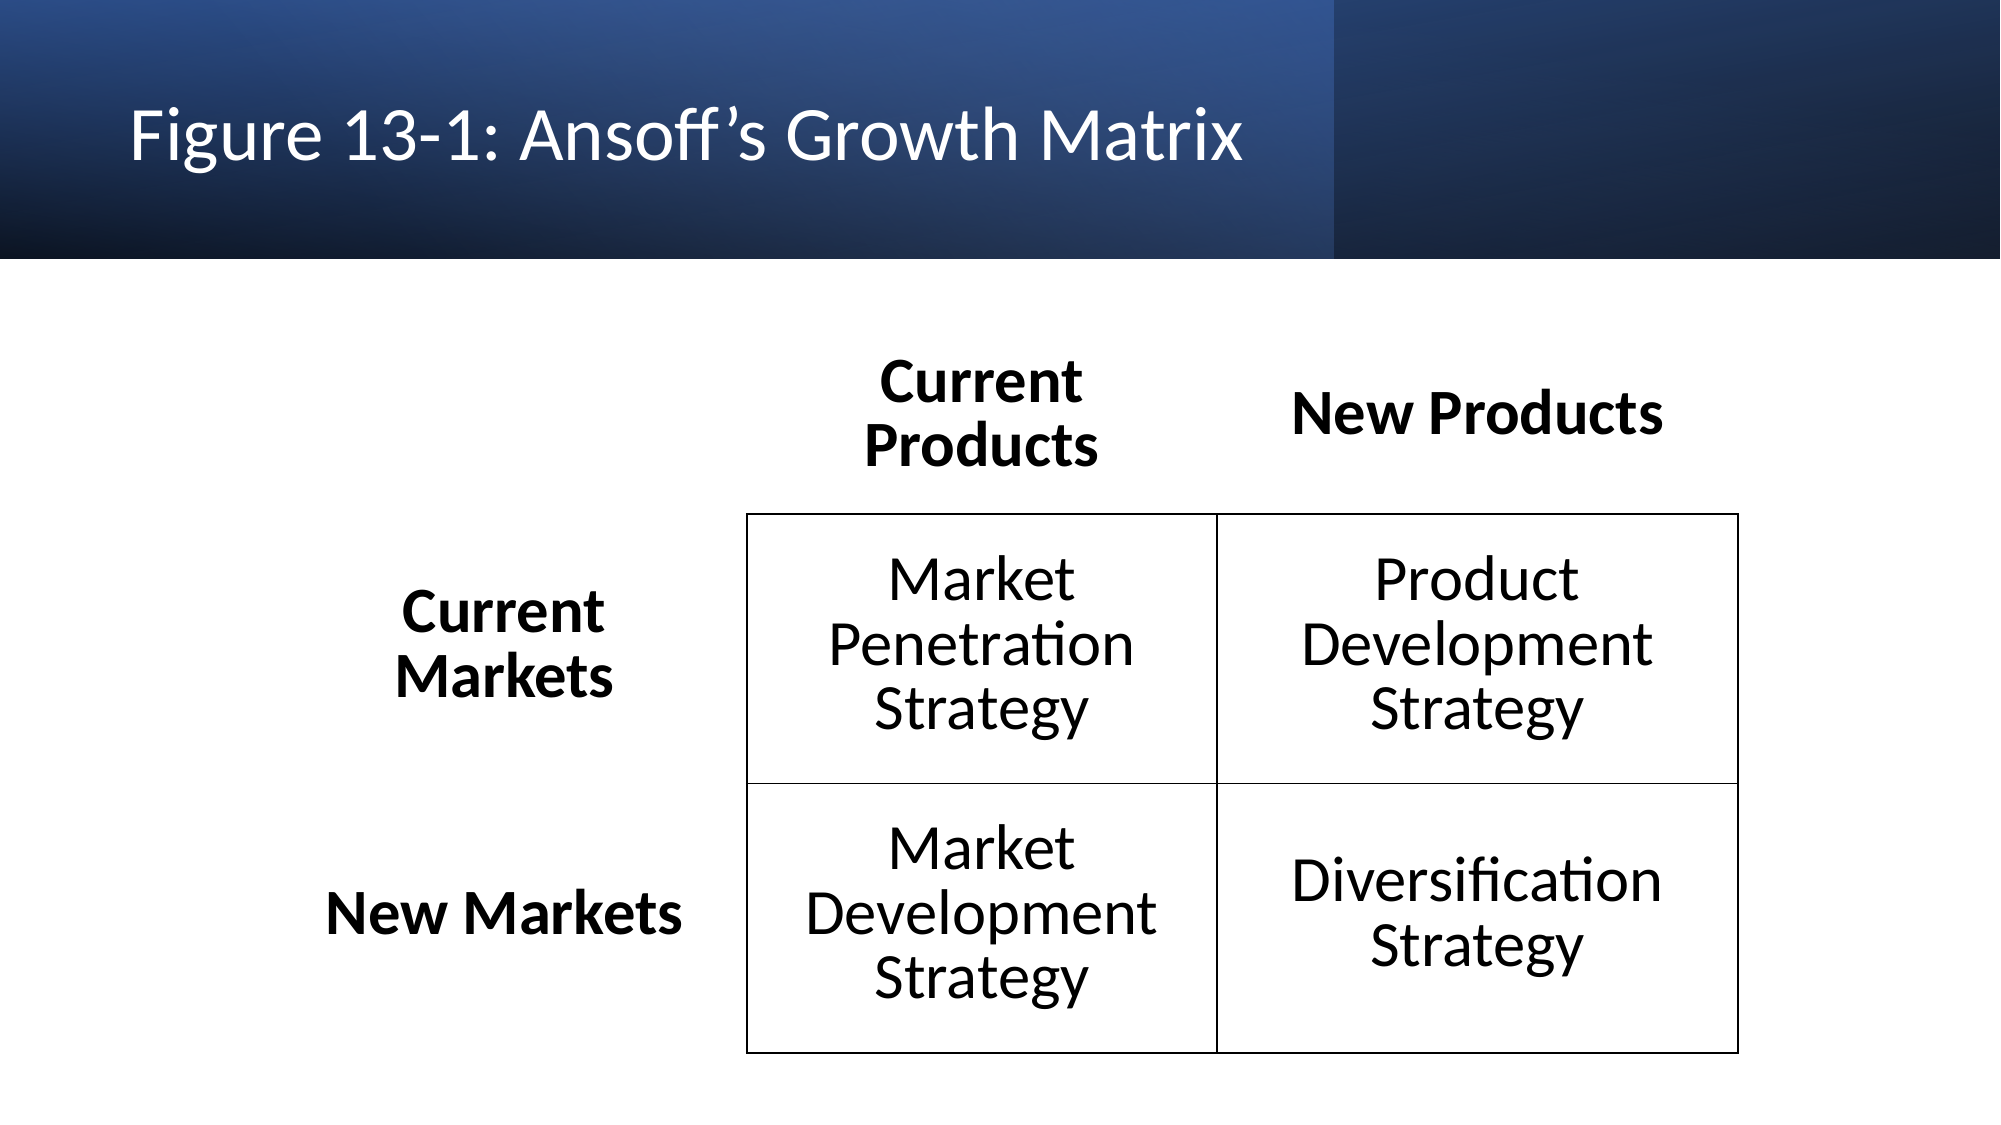

# Figure 13-1: Ansoff’s Growth Matrix
| Blank | Current Products | New Products |
| --- | --- | --- |
| Current Markets | Market Penetration Strategy | Product Development Strategy |
| New Markets | Market Development Strategy | Diversification Strategy |